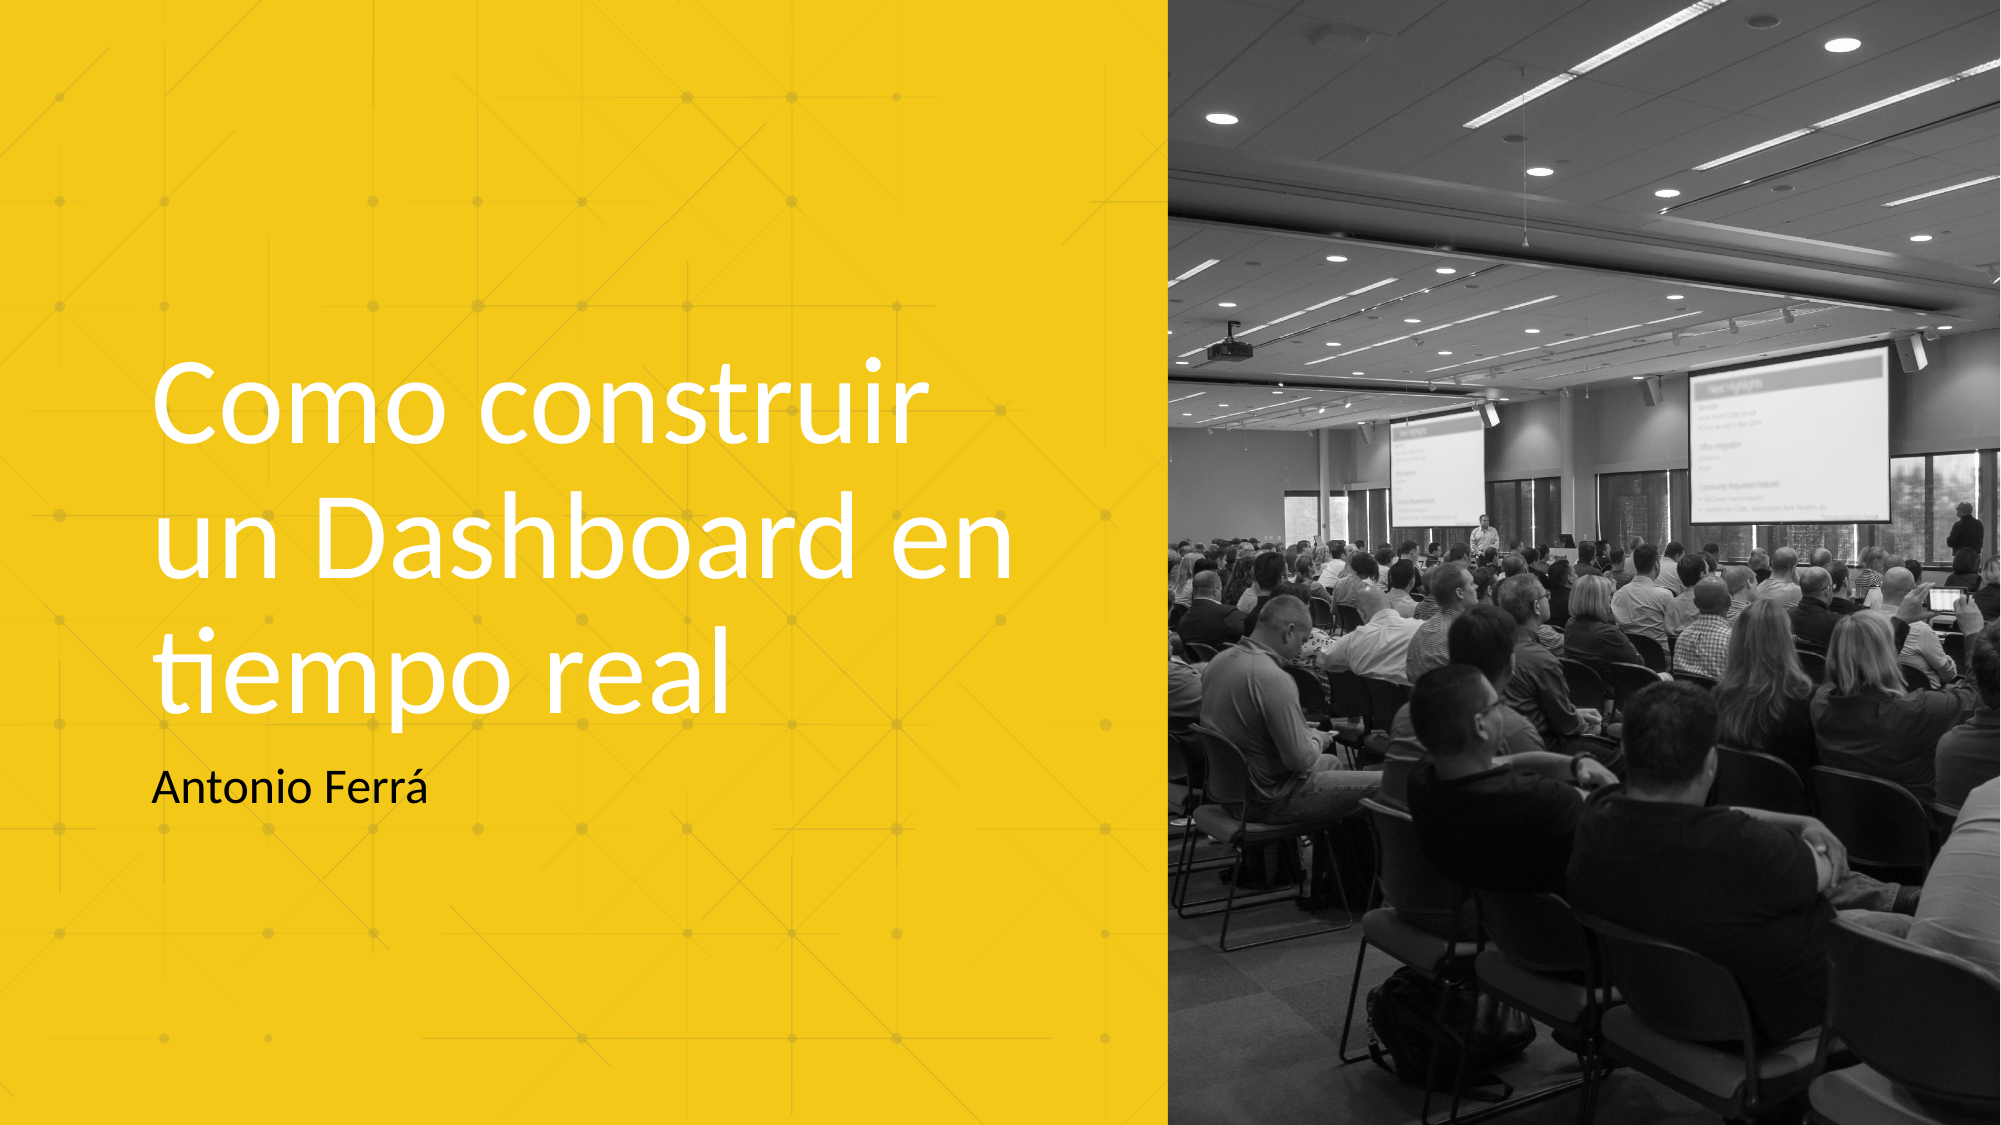

# Como construir un Dashboard en tiempo real
Antonio Ferrá